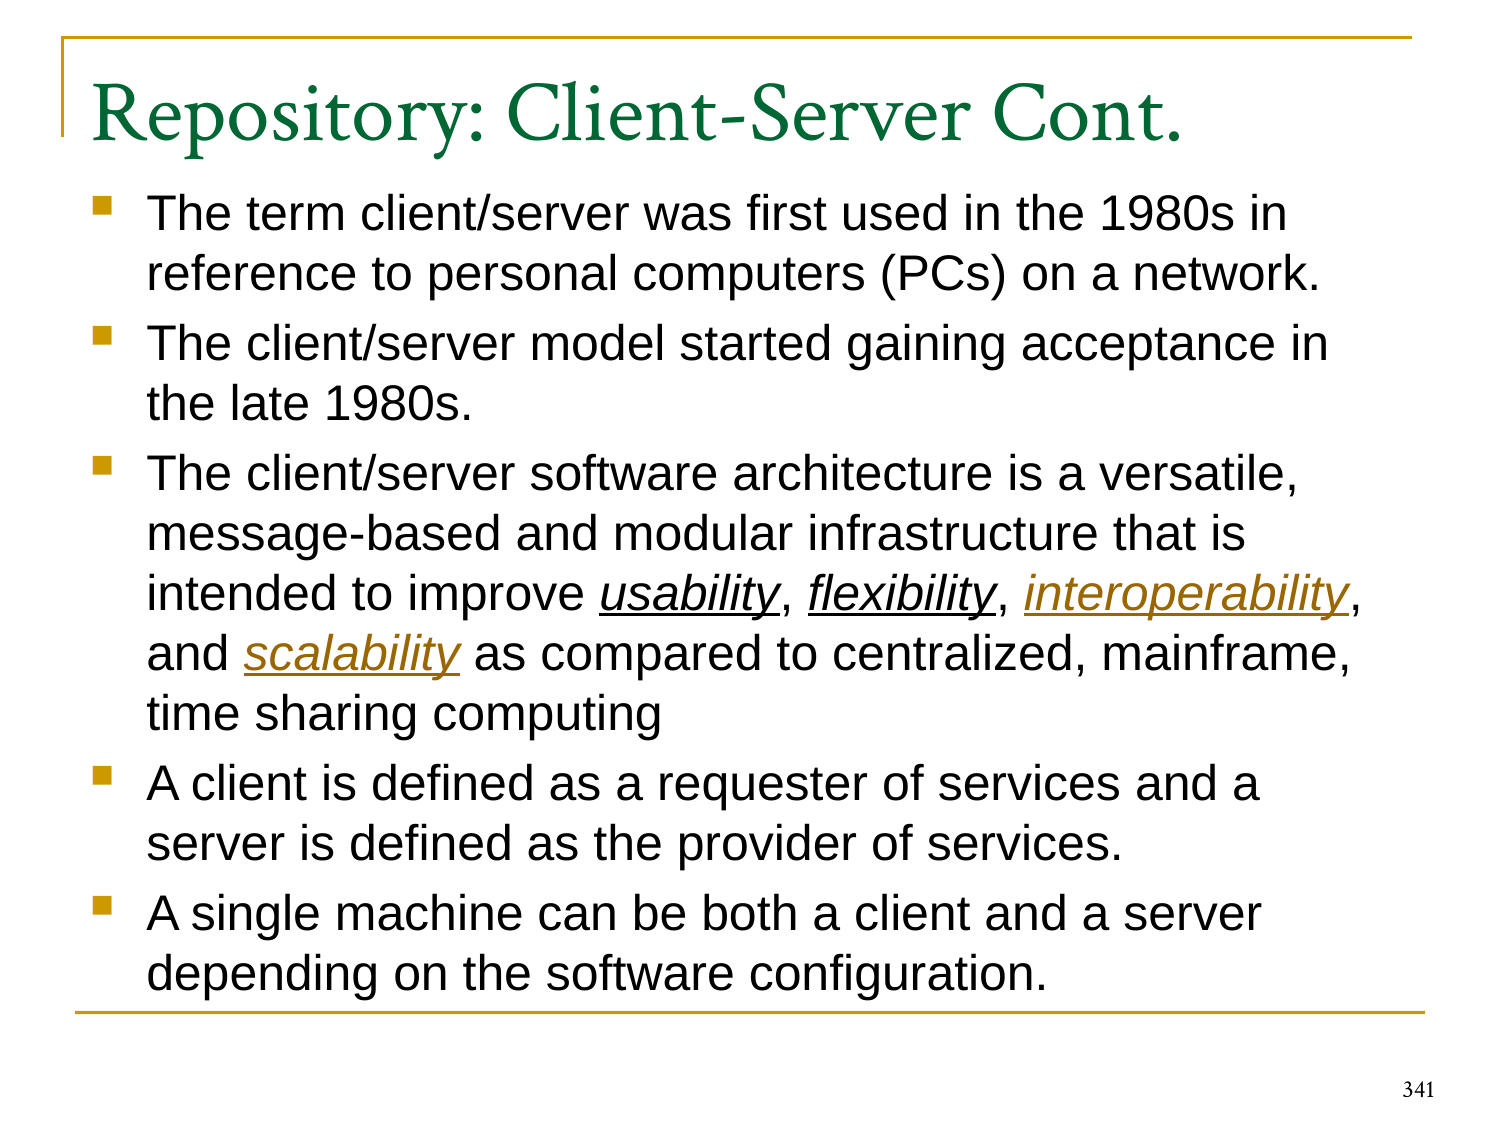

# Repository: Client-Server Cont.
The term client/server was first used in the 1980s in reference to personal computers (PCs) on a network.
The client/server model started gaining acceptance in the late 1980s.
The client/server software architecture is a versatile, message-based and modular infrastructure that is intended to improve usability, flexibility, interoperability, and scalability as compared to centralized, mainframe, time sharing computing
A client is defined as a requester of services and a server is defined as the provider of services.
A single machine can be both a client and a server depending on the software configuration.
341